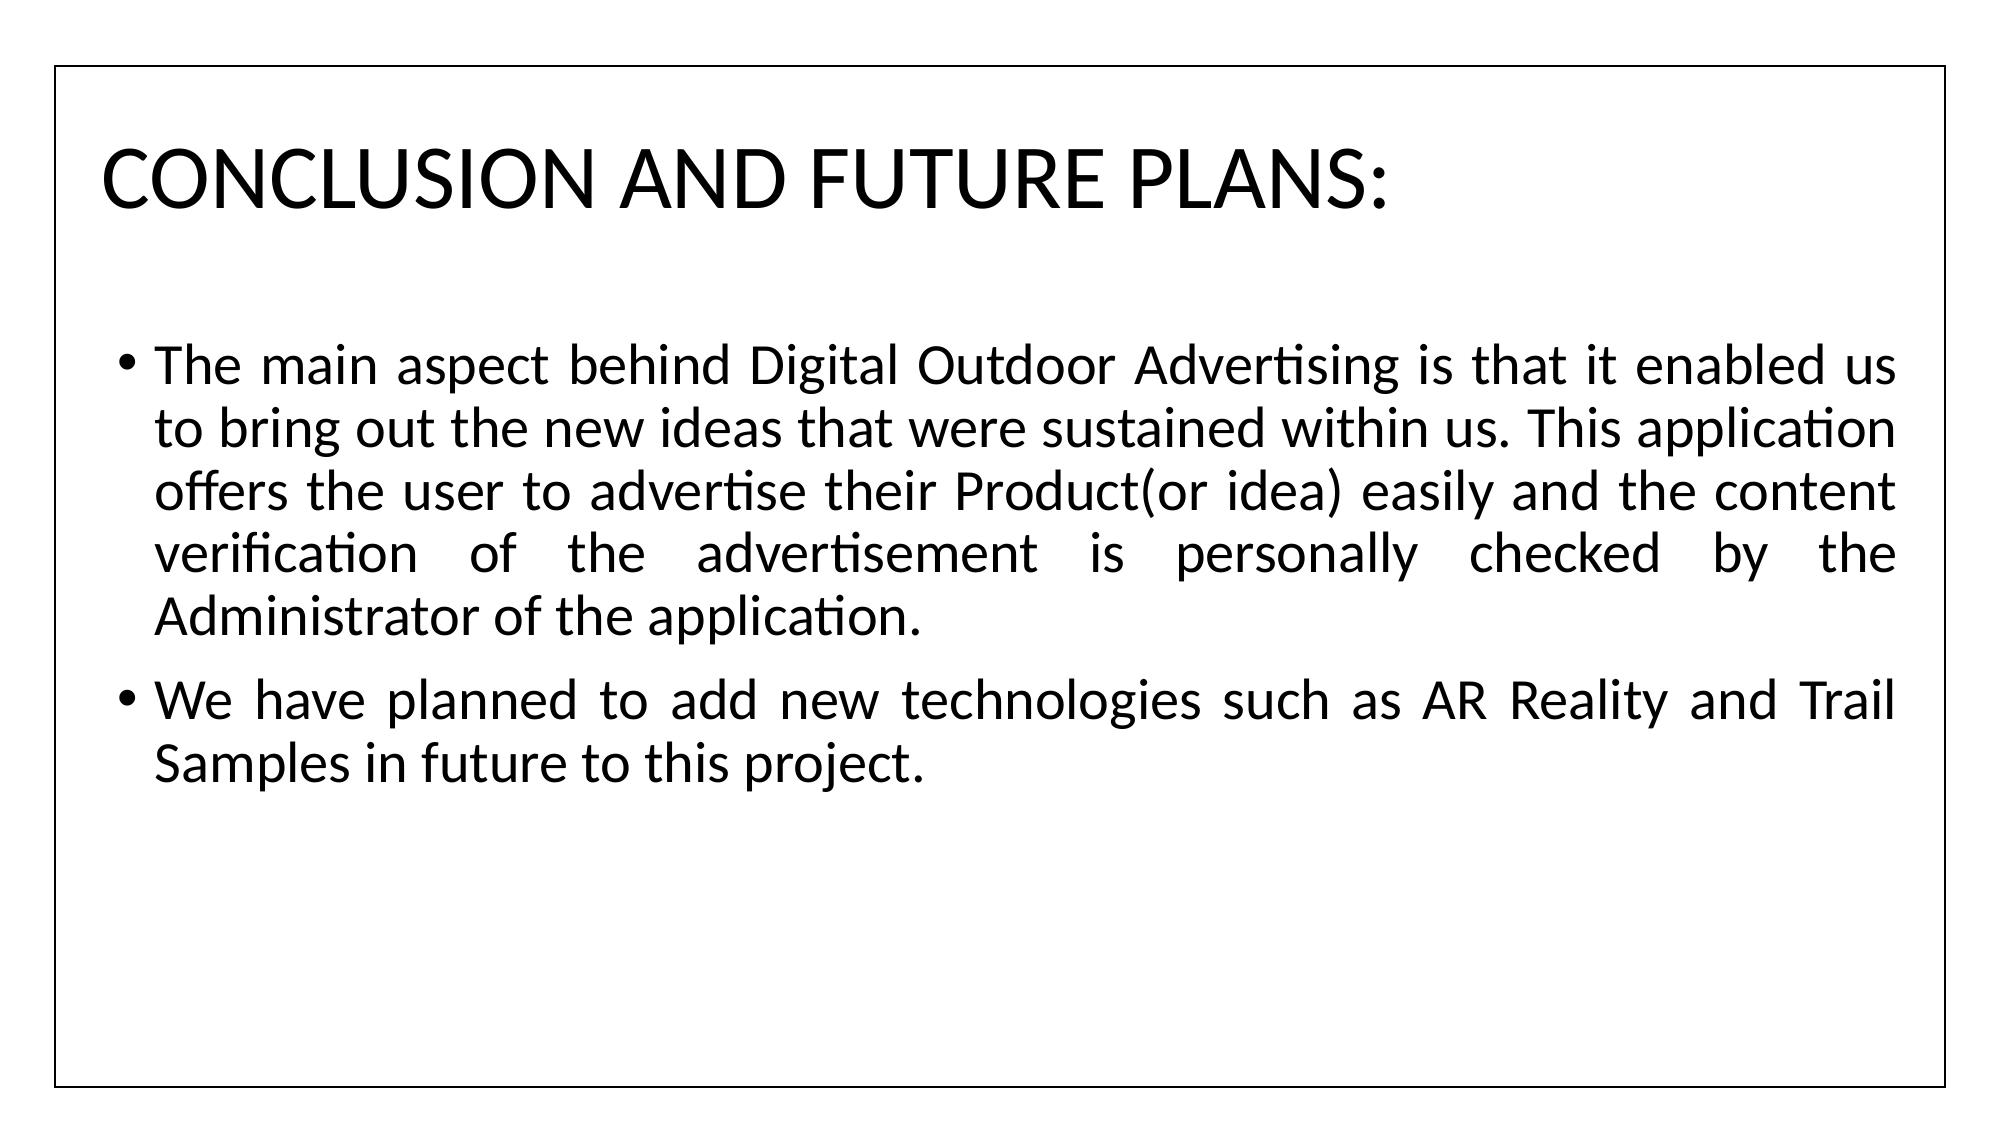

# CONCLUSION AND FUTURE PLANS:
The main aspect behind Digital Outdoor Advertising is that it enabled us to bring out the new ideas that were sustained within us. This application offers the user to advertise their Product(or idea) easily and the content verification of the advertisement is personally checked by the Administrator of the application.
We have planned to add new technologies such as AR Reality and Trail Samples in future to this project.